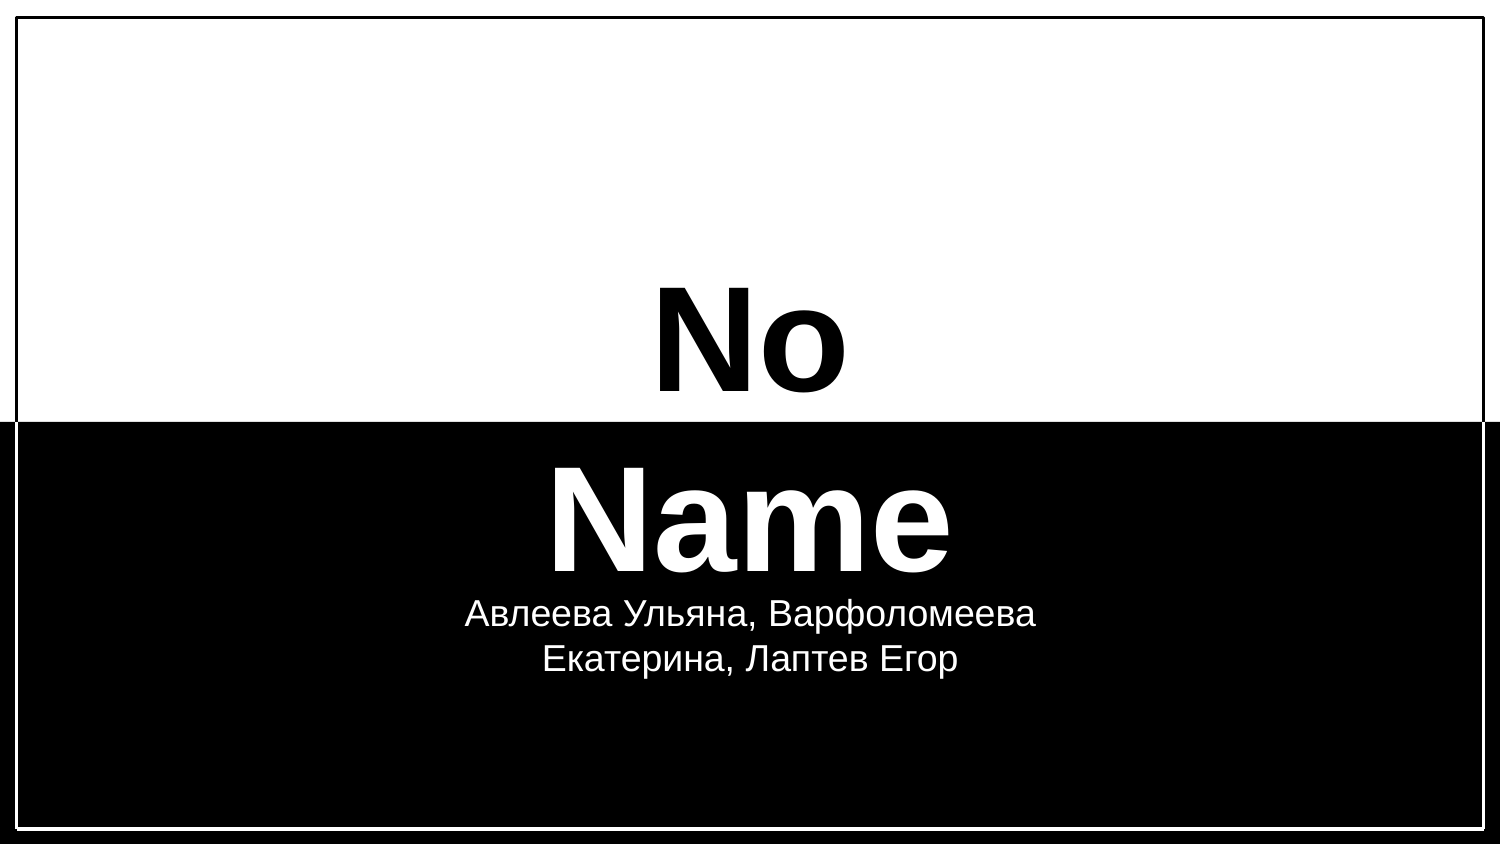

# No
Name
Авлеева Ульяна, Варфоломеева Екатерина, Лаптев Егор